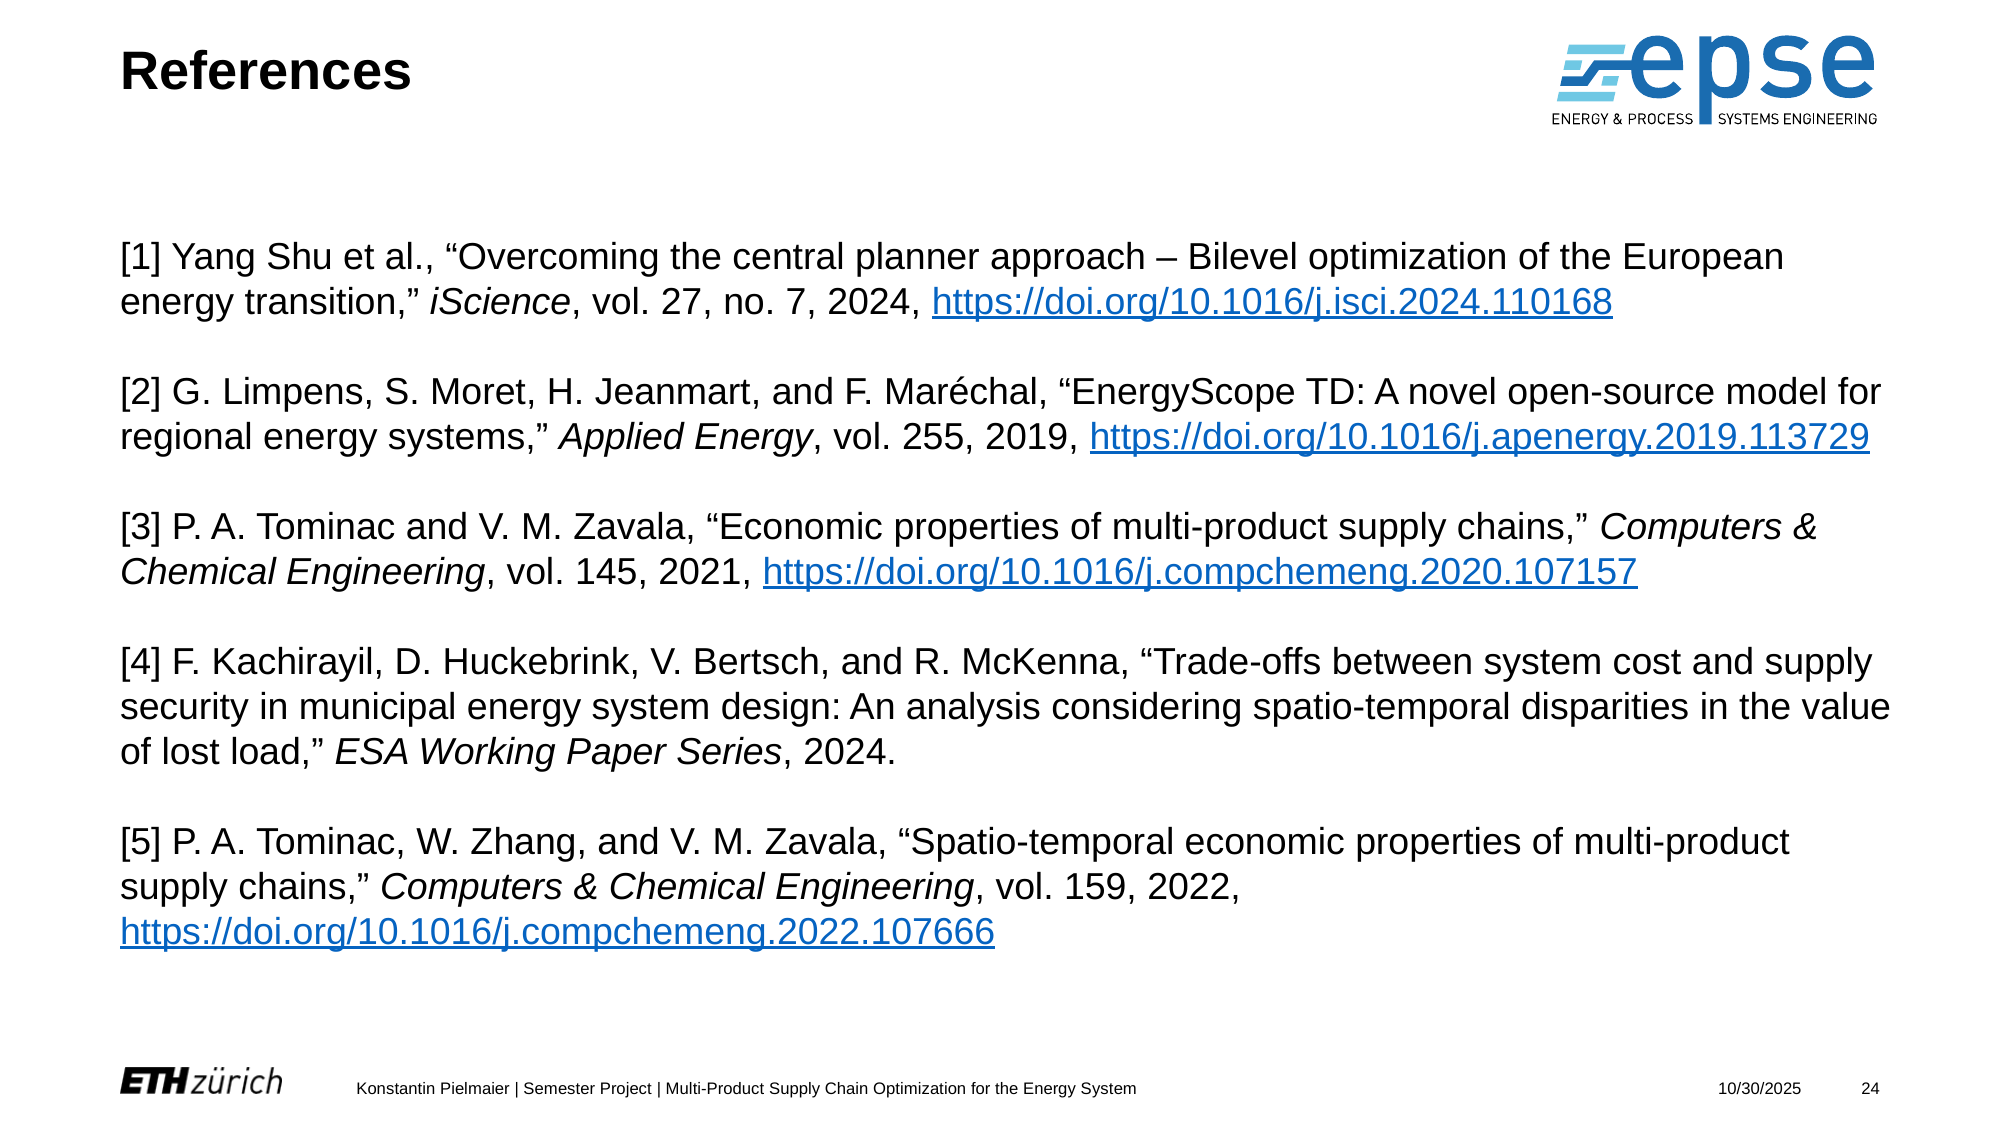

# References
[1] Yang Shu et al., “Overcoming the central planner approach – Bilevel optimization of the European energy transition,” iScience, vol. 27, no. 7, 2024, https://doi.org/10.1016/j.isci.2024.110168

[2] G. Limpens, S. Moret, H. Jeanmart, and F. Maréchal, “EnergyScope TD: A novel open-source model for regional energy systems,” Applied Energy, vol. 255, 2019, https://doi.org/10.1016/j.apenergy.2019.113729

[3] P. A. Tominac and V. M. Zavala, “Economic properties of multi-product supply chains,” Computers & Chemical Engineering, vol. 145, 2021, https://doi.org/10.1016/j.compchemeng.2020.107157

[4] F. Kachirayil, D. Huckebrink, V. Bertsch, and R. McKenna, “Trade-offs between system cost and supply security in municipal energy system design: An analysis considering spatio-temporal disparities in the value of lost load,” ESA Working Paper Series, 2024.

[5] P. A. Tominac, W. Zhang, and V. M. Zavala, “Spatio-temporal economic properties of multi-product supply chains,” Computers & Chemical Engineering, vol. 159, 2022, https://doi.org/10.1016/j.compchemeng.2022.107666

Konstantin Pielmaier | Semester Project | Multi-Product Supply Chain Optimization for the Energy System
10/30/2025
24